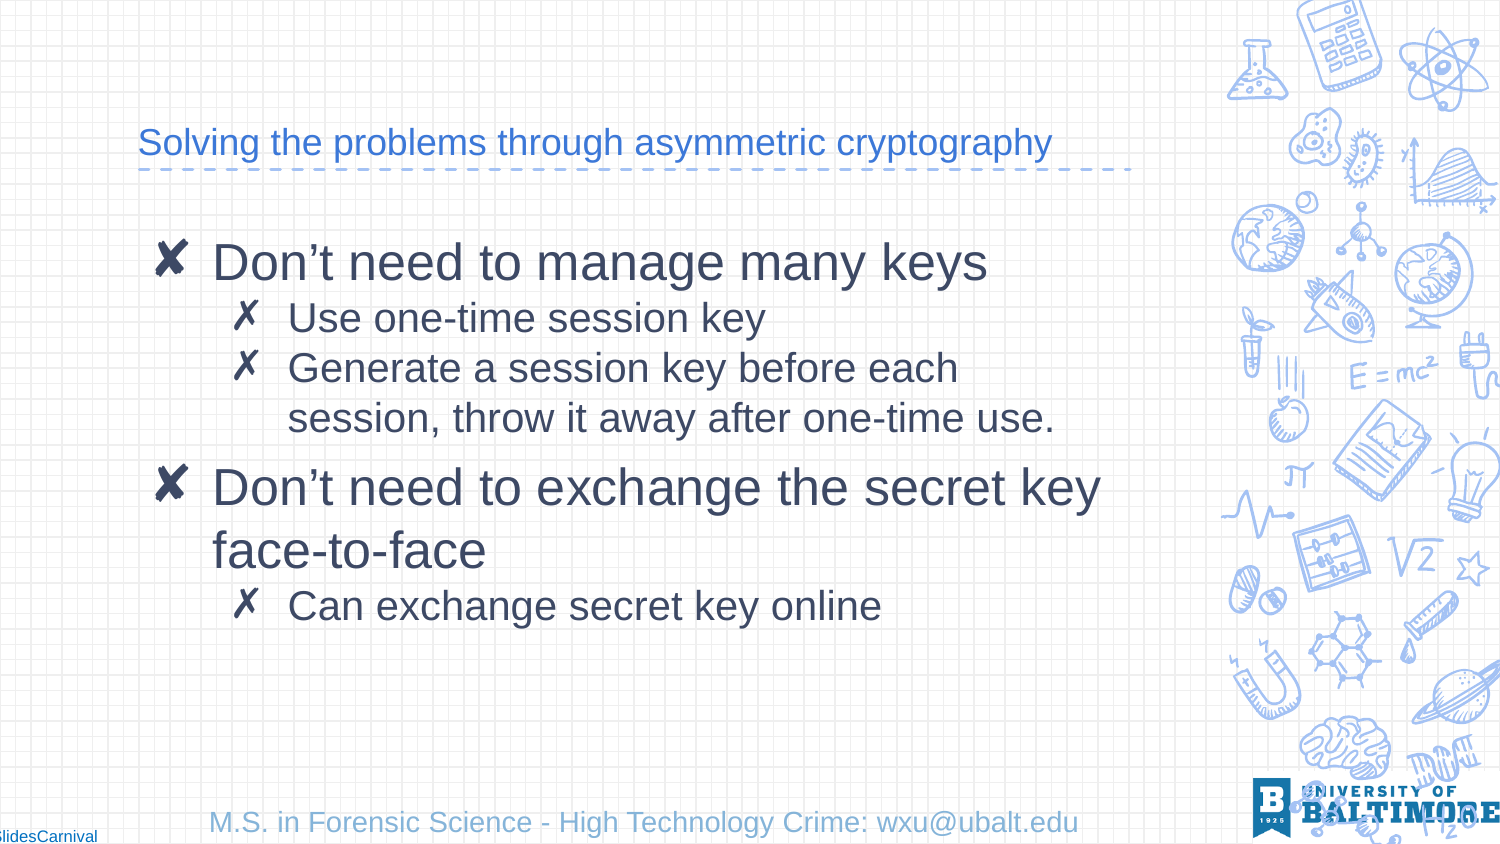

# Solving the problems through asymmetric cryptography
Don’t need to manage many keys
Use one-time session key
Generate a session key before each session, throw it away after one-time use.
Don’t need to exchange the secret key face-to-face
Can exchange secret key online